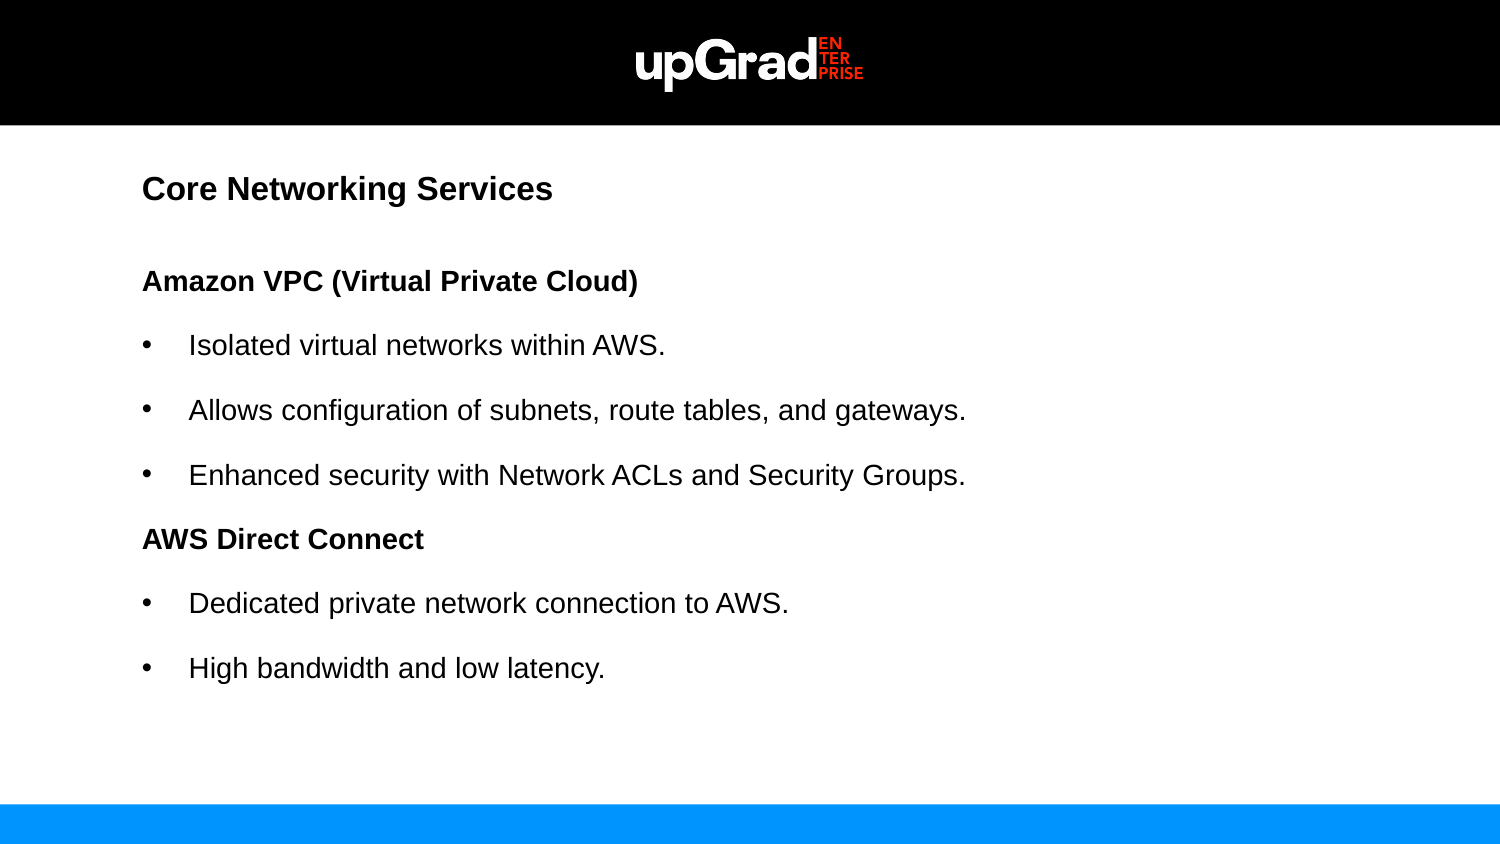

Core Networking Services
Amazon VPC (Virtual Private Cloud)
Isolated virtual networks within AWS.
Allows configuration of subnets, route tables, and gateways.
Enhanced security with Network ACLs and Security Groups.
AWS Direct Connect
Dedicated private network connection to AWS.
High bandwidth and low latency.